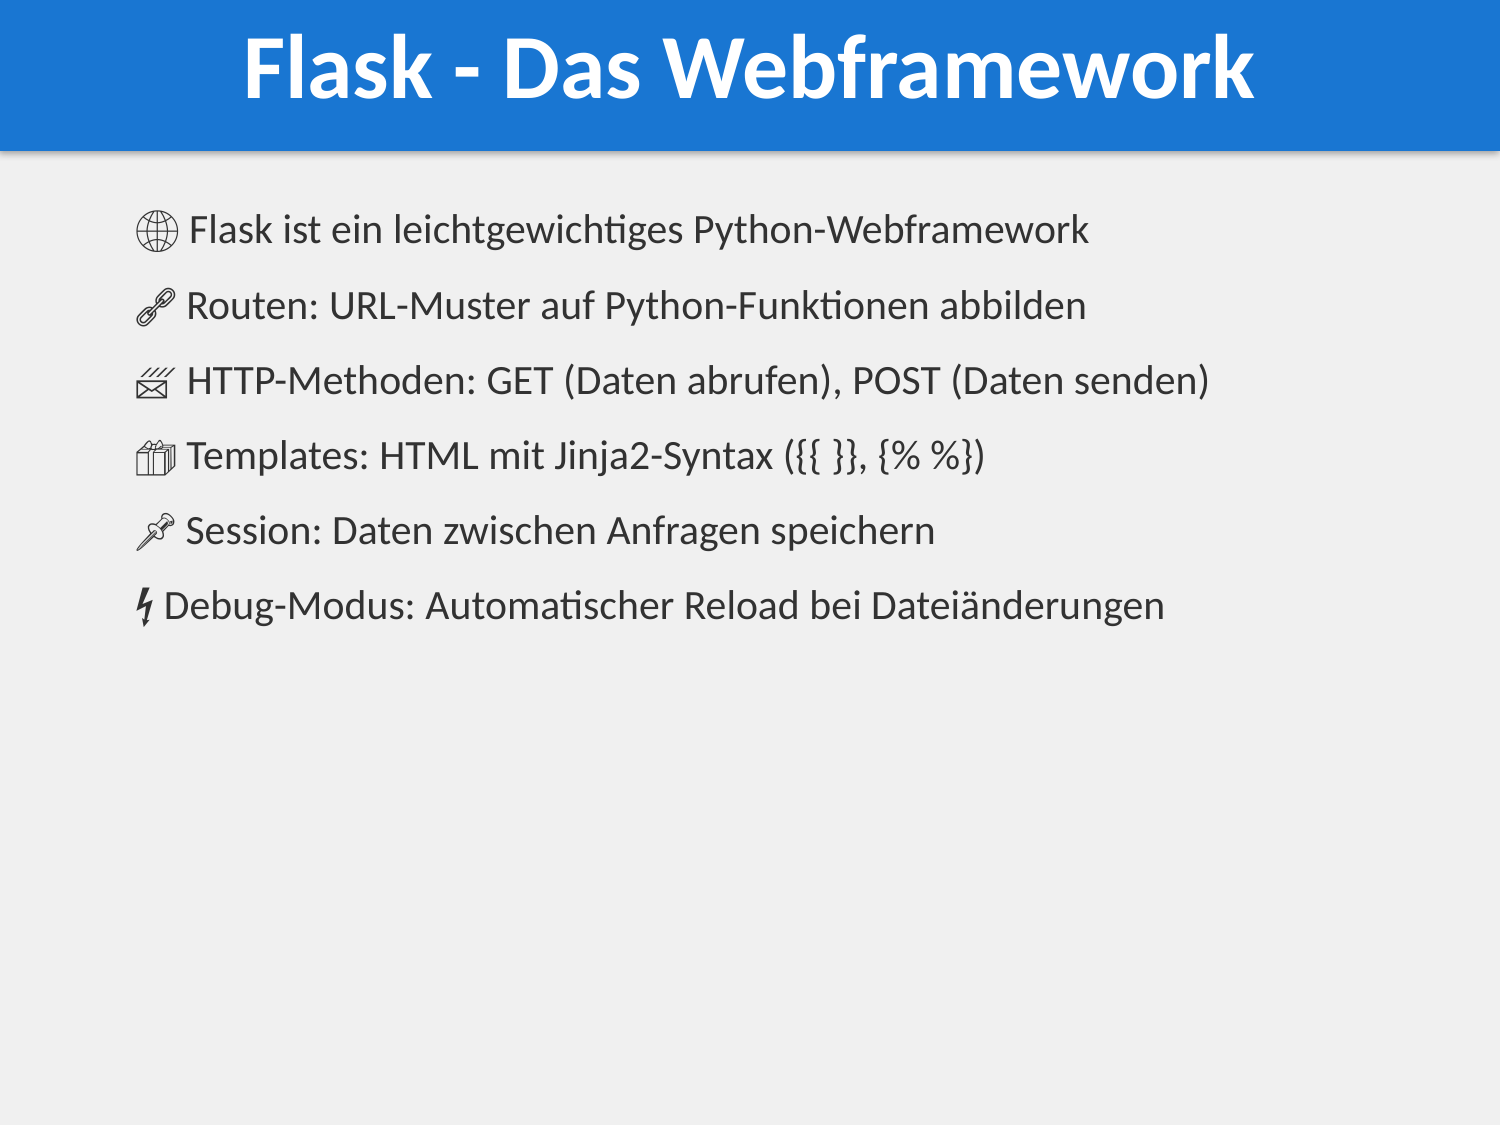

Flask - Das Webframework
🌐 Flask ist ein leichtgewichtiges Python-Webframework
🔗 Routen: URL-Muster auf Python-Funktionen abbilden
📨 HTTP-Methoden: GET (Daten abrufen), POST (Daten senden)
🎁 Templates: HTML mit Jinja2-Syntax ({{ }}, {% %})
📌 Session: Daten zwischen Anfragen speichern
⚡ Debug-Modus: Automatischer Reload bei Dateiänderungen